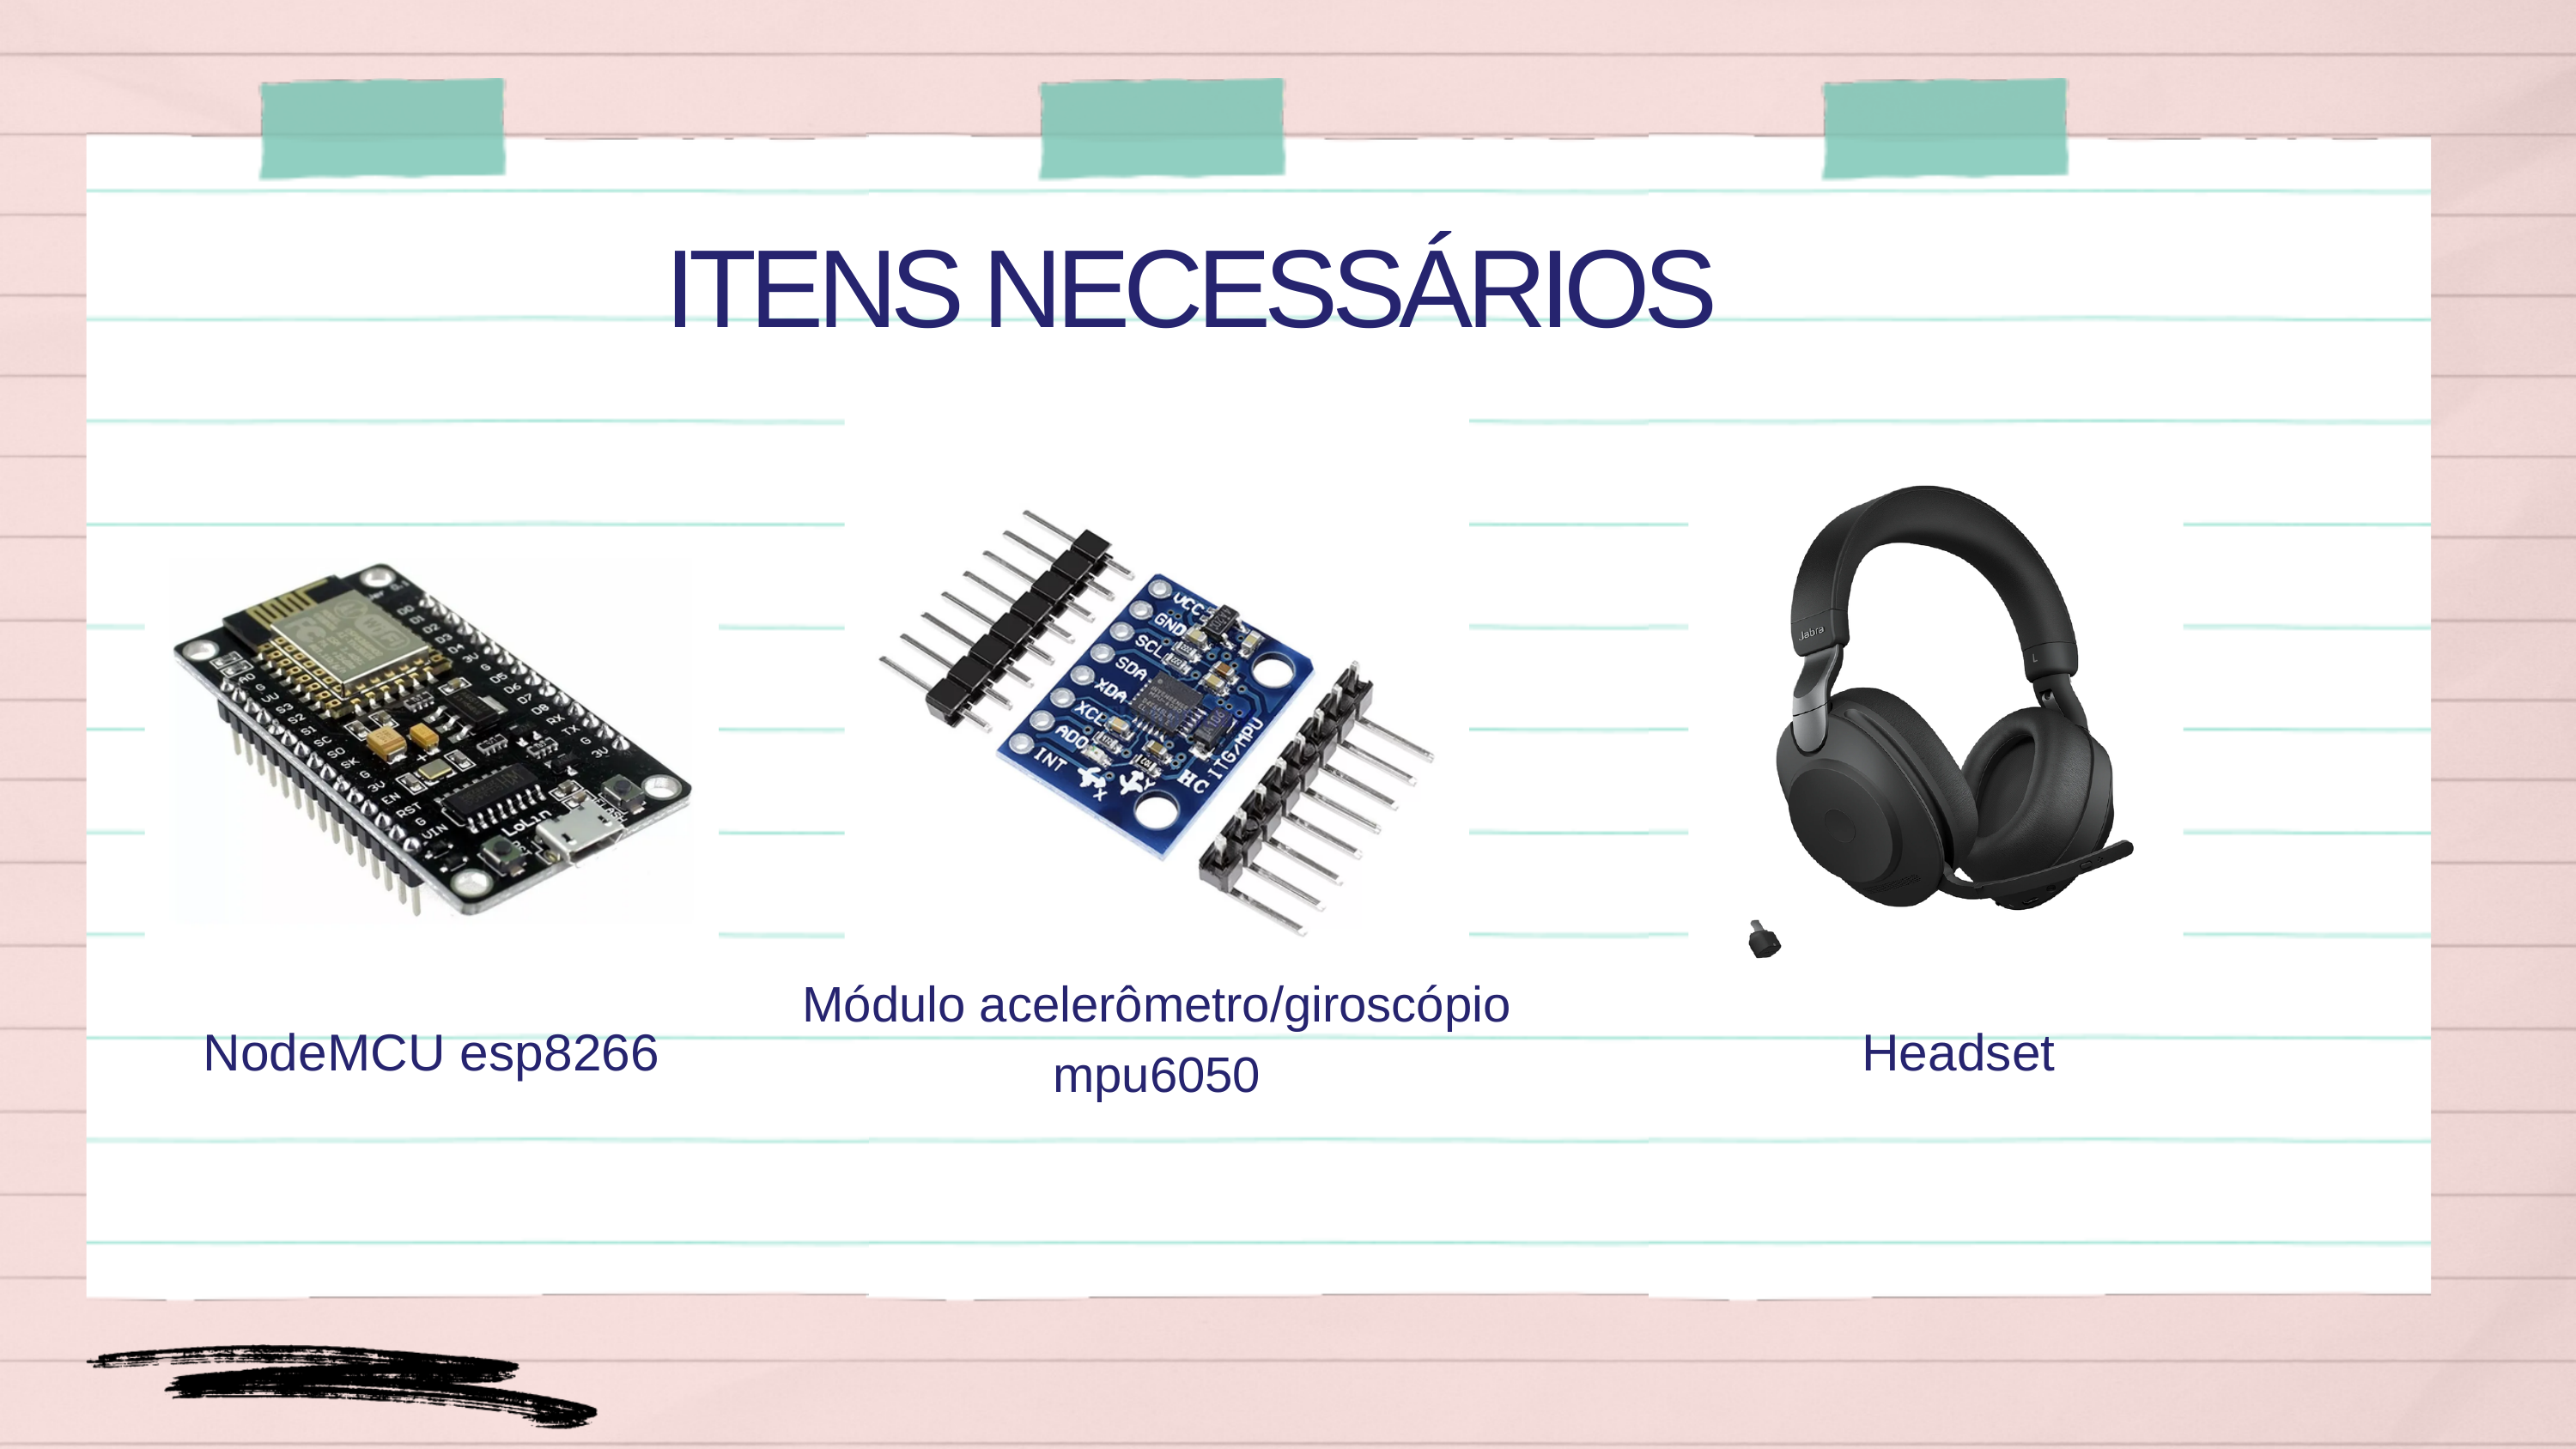

ITENS NECESSÁRIOS

Módulo acelerômetro/giroscópio mpu6050

NodeMCU esp8266
Headset